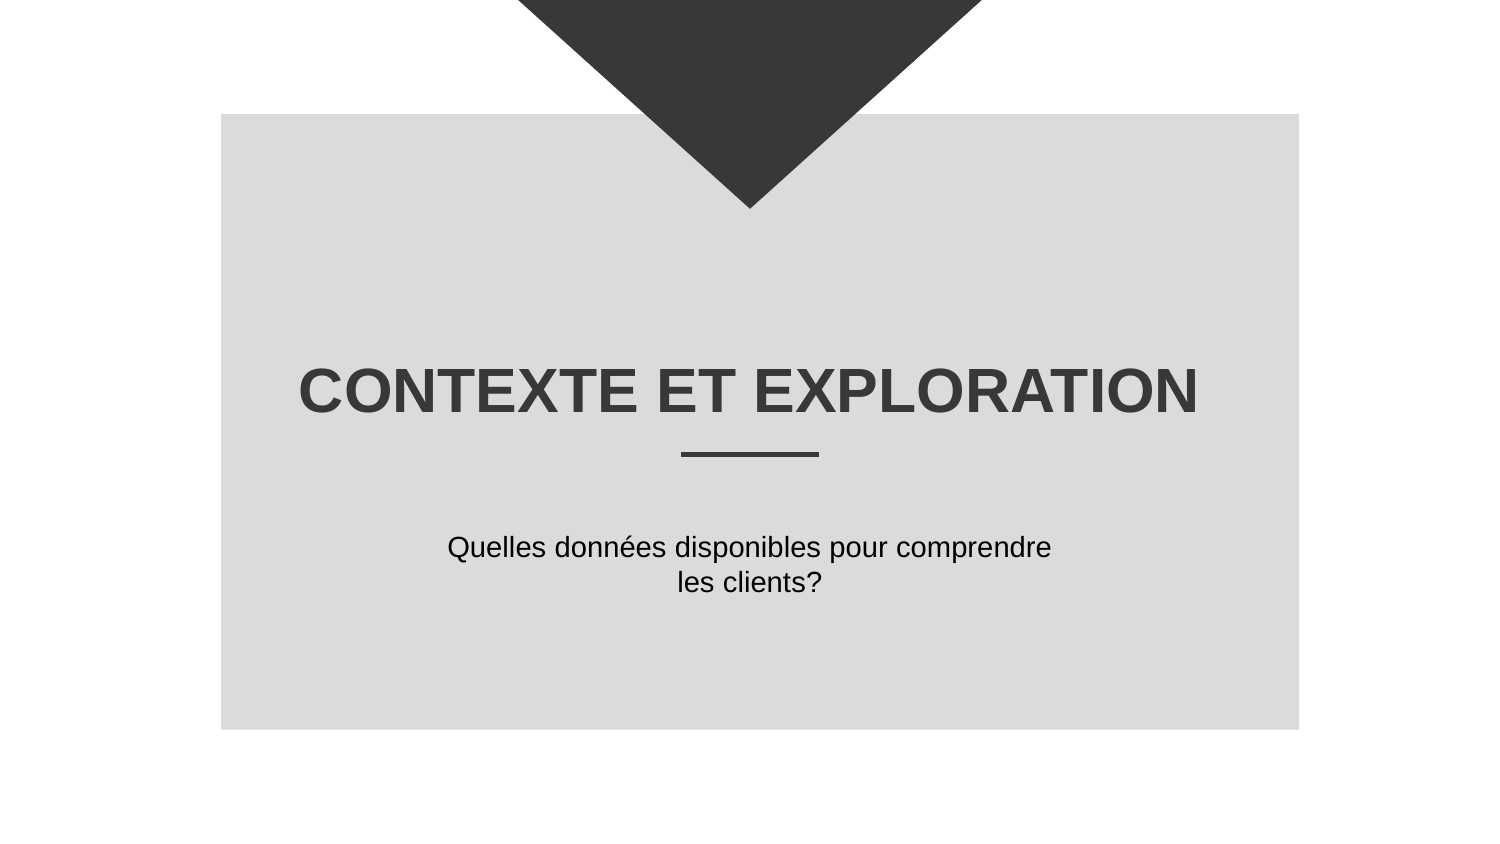

# CONTEXTE ET EXPLORATION
Quelles données disponibles pour comprendre les clients?